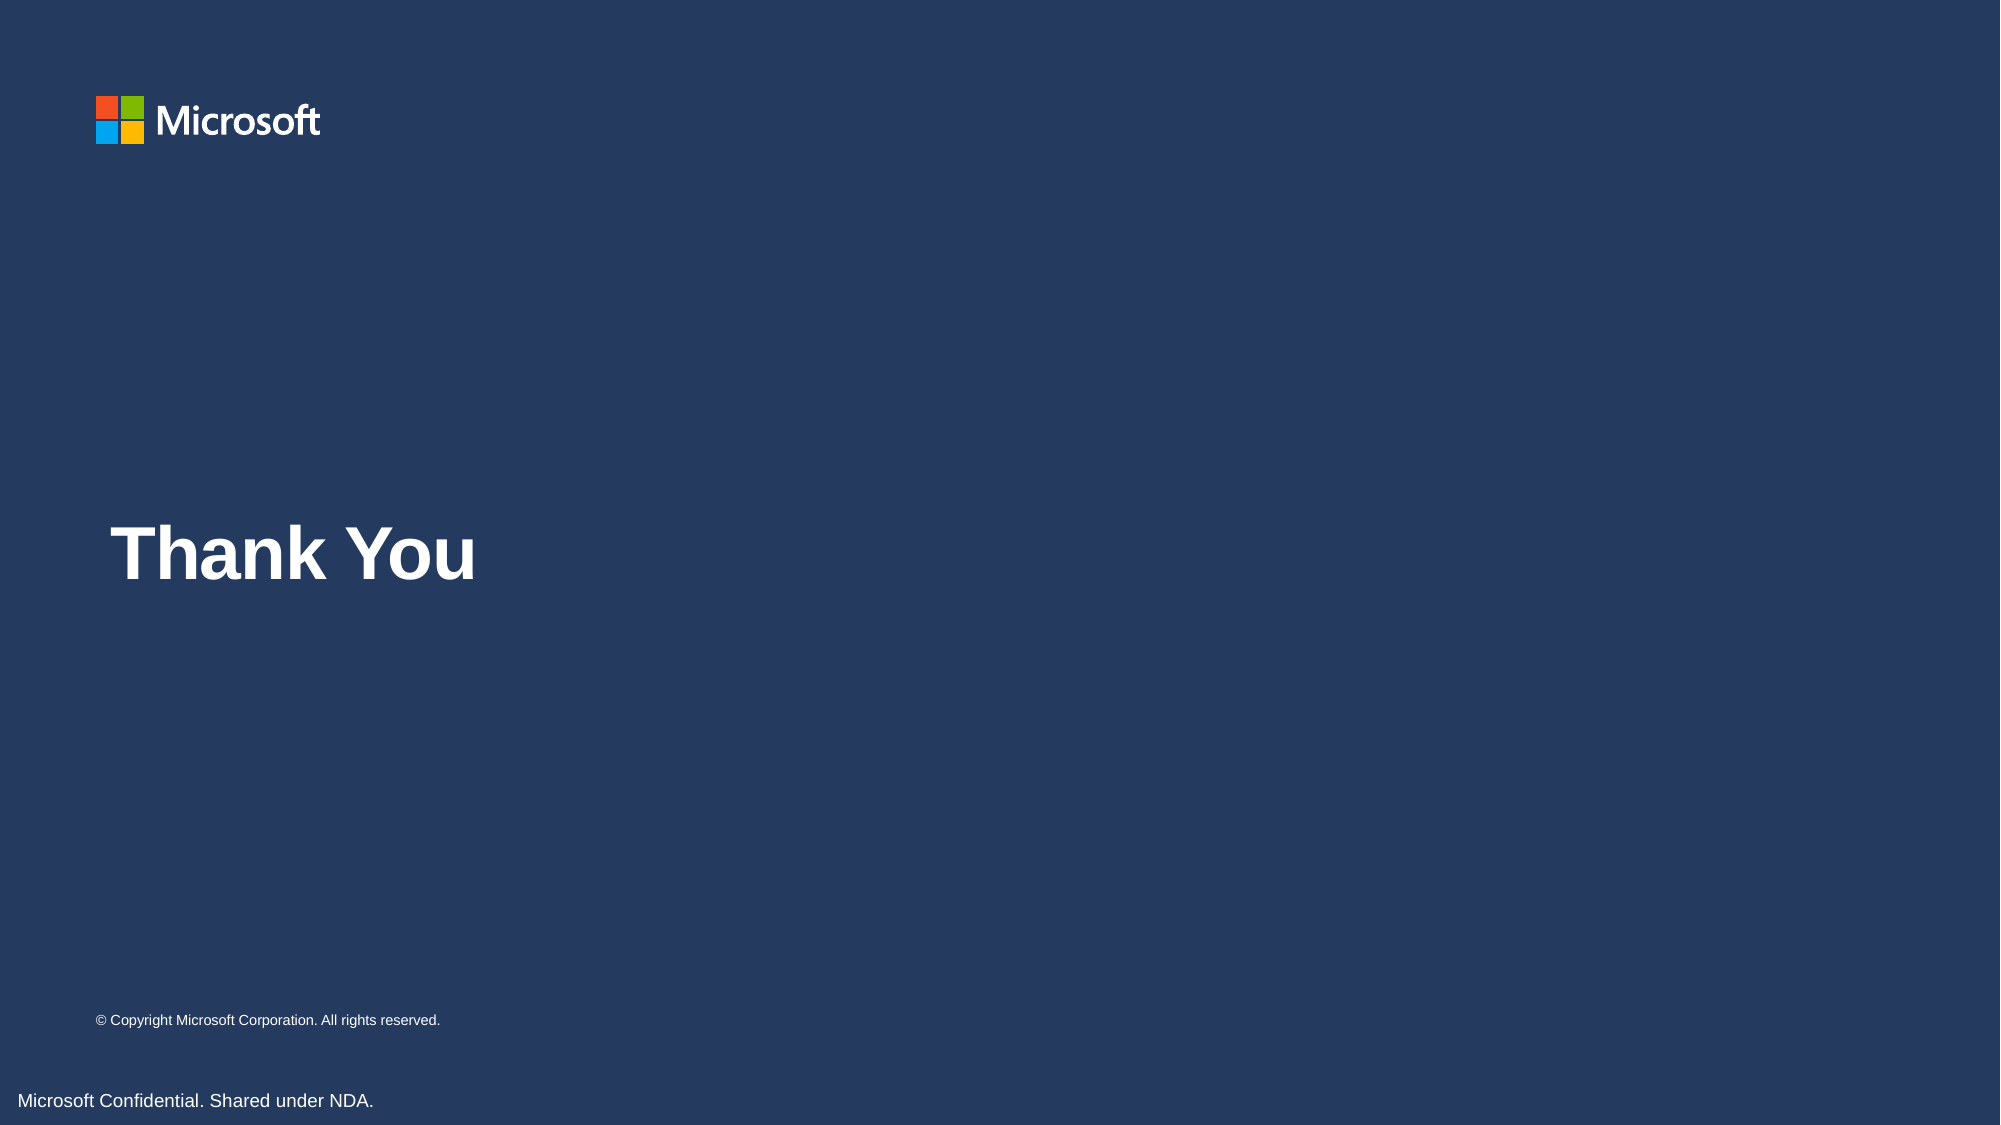

Thank You
Microsoft Confidential. Shared under NDA.